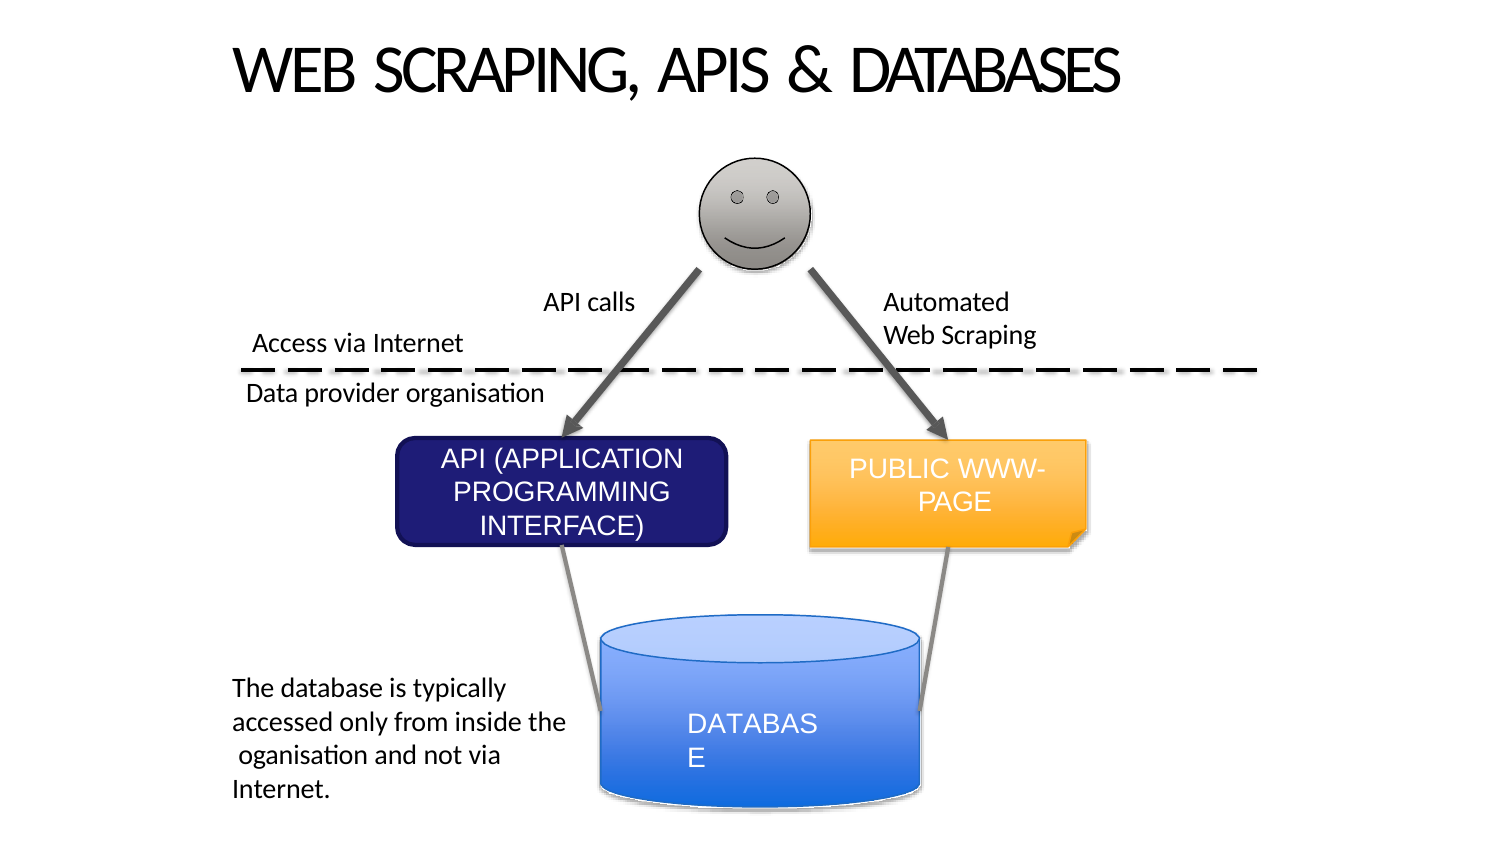

# WEB SCRAPING, APIS & DATABASES

Automated  Web Scraping
API calls
Access via Internet
Data provider organisation

API (APPLICATION  PROGRAMMING  INTERFACE)
PUBLIC WWW-  PAGE

The database is typically  accessed only from inside the  oganisation and not via  Internet.
DATABASE